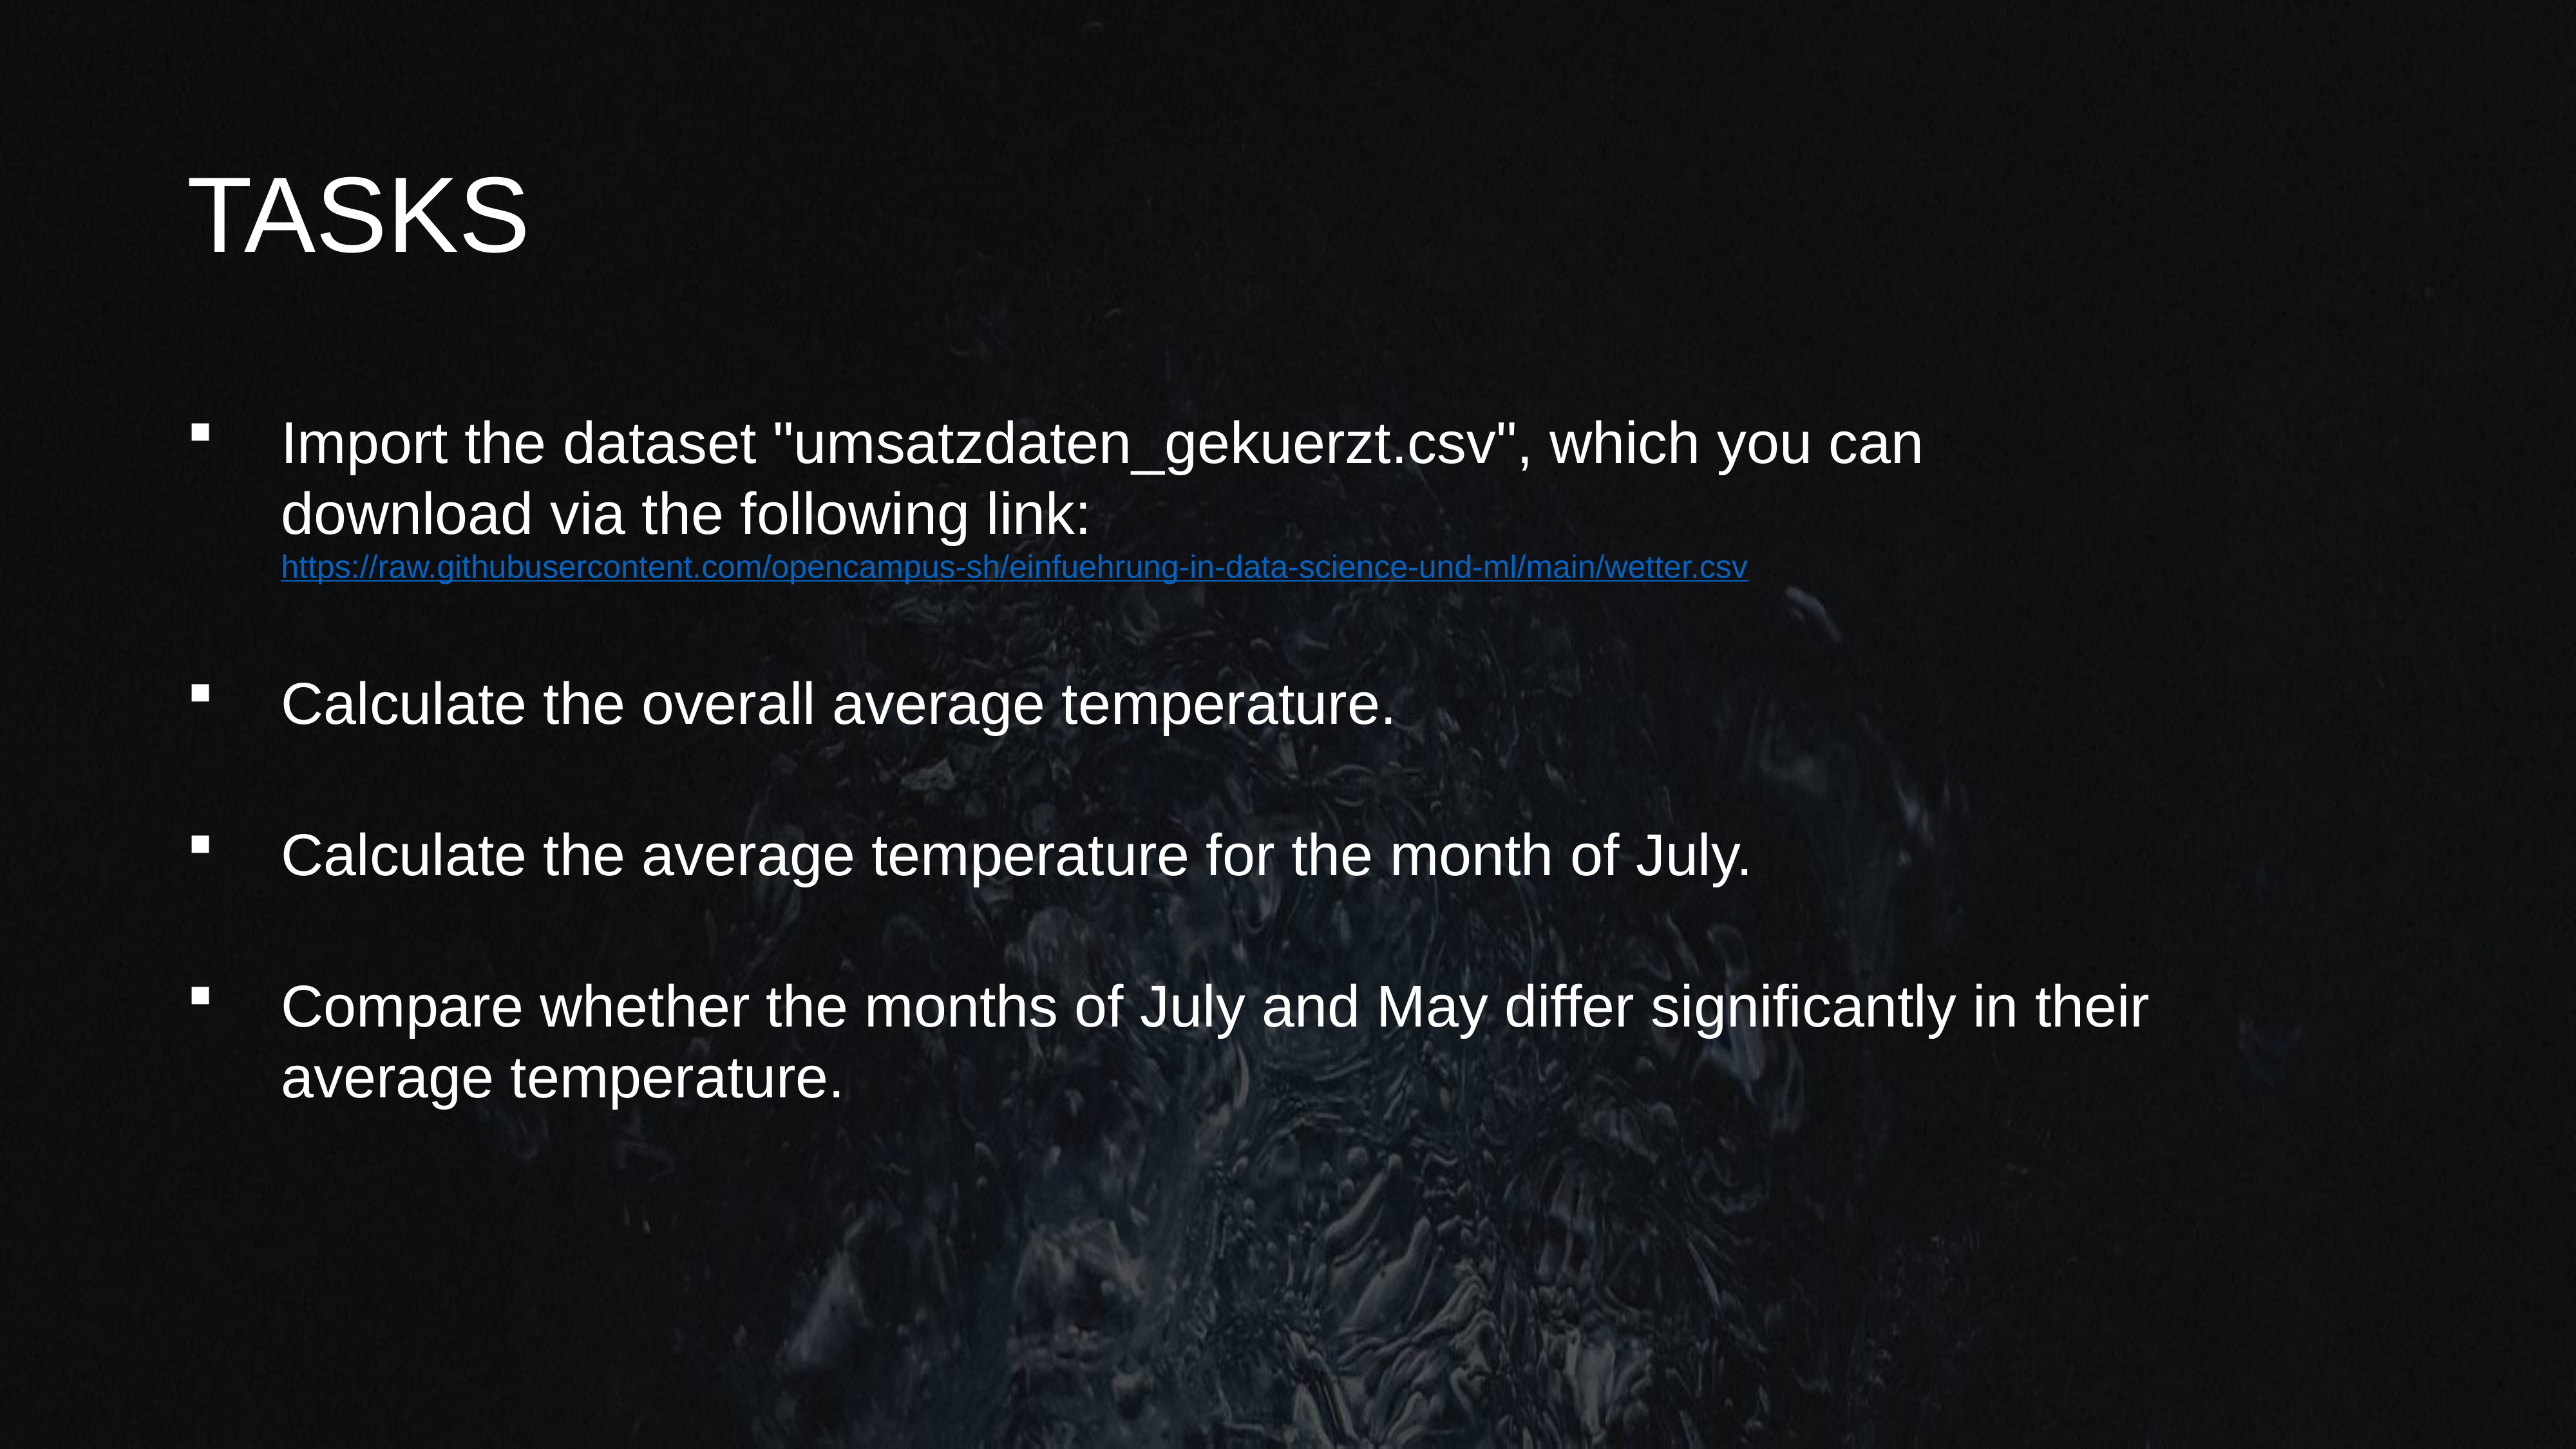

# Tasks
Import the dataset "umsatzdaten_gekuerzt.csv", which you can download via the following link:
https://raw.githubusercontent.com/opencampus-sh/einfuehrung-in-data-science-und-ml/main/wetter.csv
Calculate the overall average temperature.
Calculate the average temperature for the month of July.
Compare whether the months of July and May differ significantly in their average temperature.